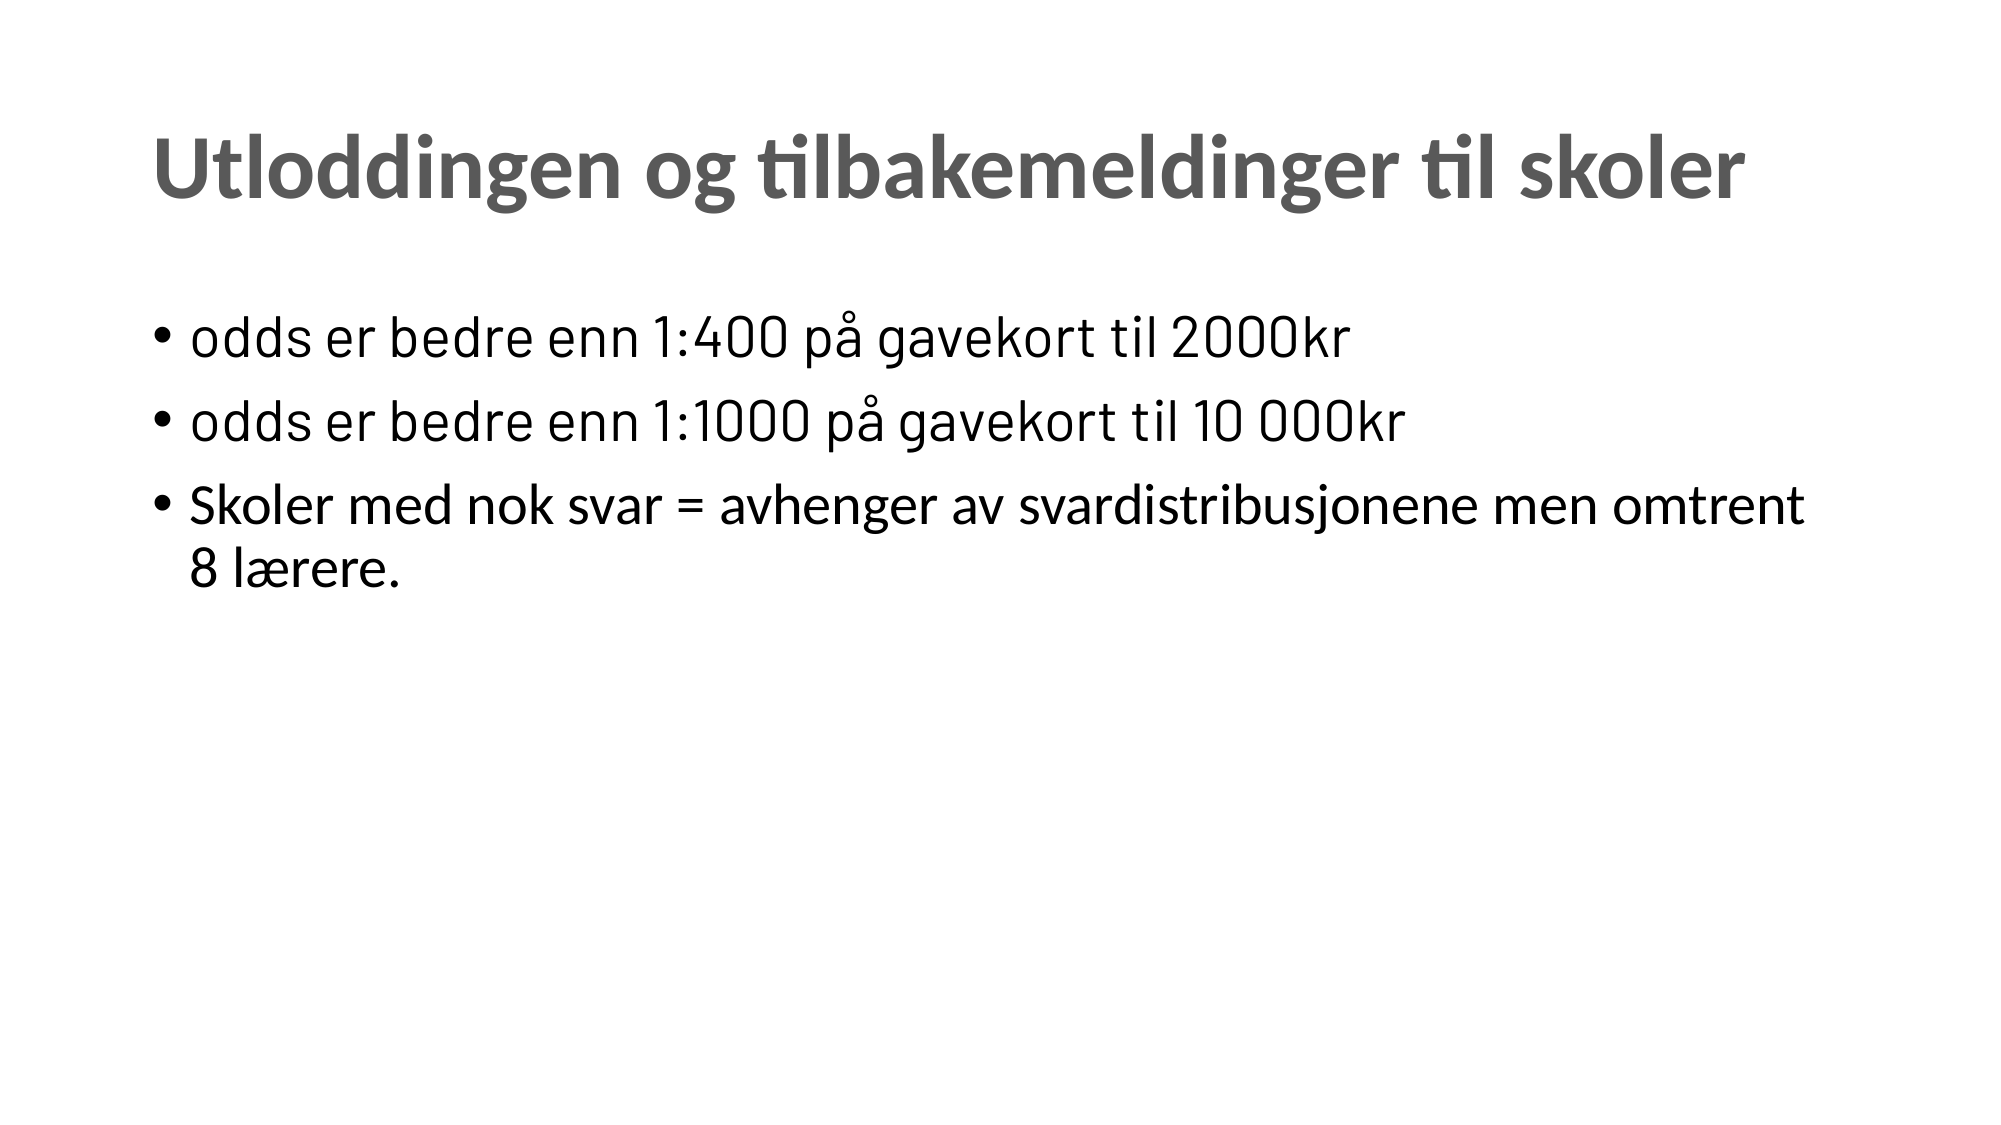

# Utloddingen og tilbakemeldinger til skoler
odds er bedre enn 1:400 på gavekort til 2000kr
odds er bedre enn 1:1000 på gavekort til 10 000kr
Skoler med nok svar = avhenger av svardistribusjonene men omtrent 8 lærere.